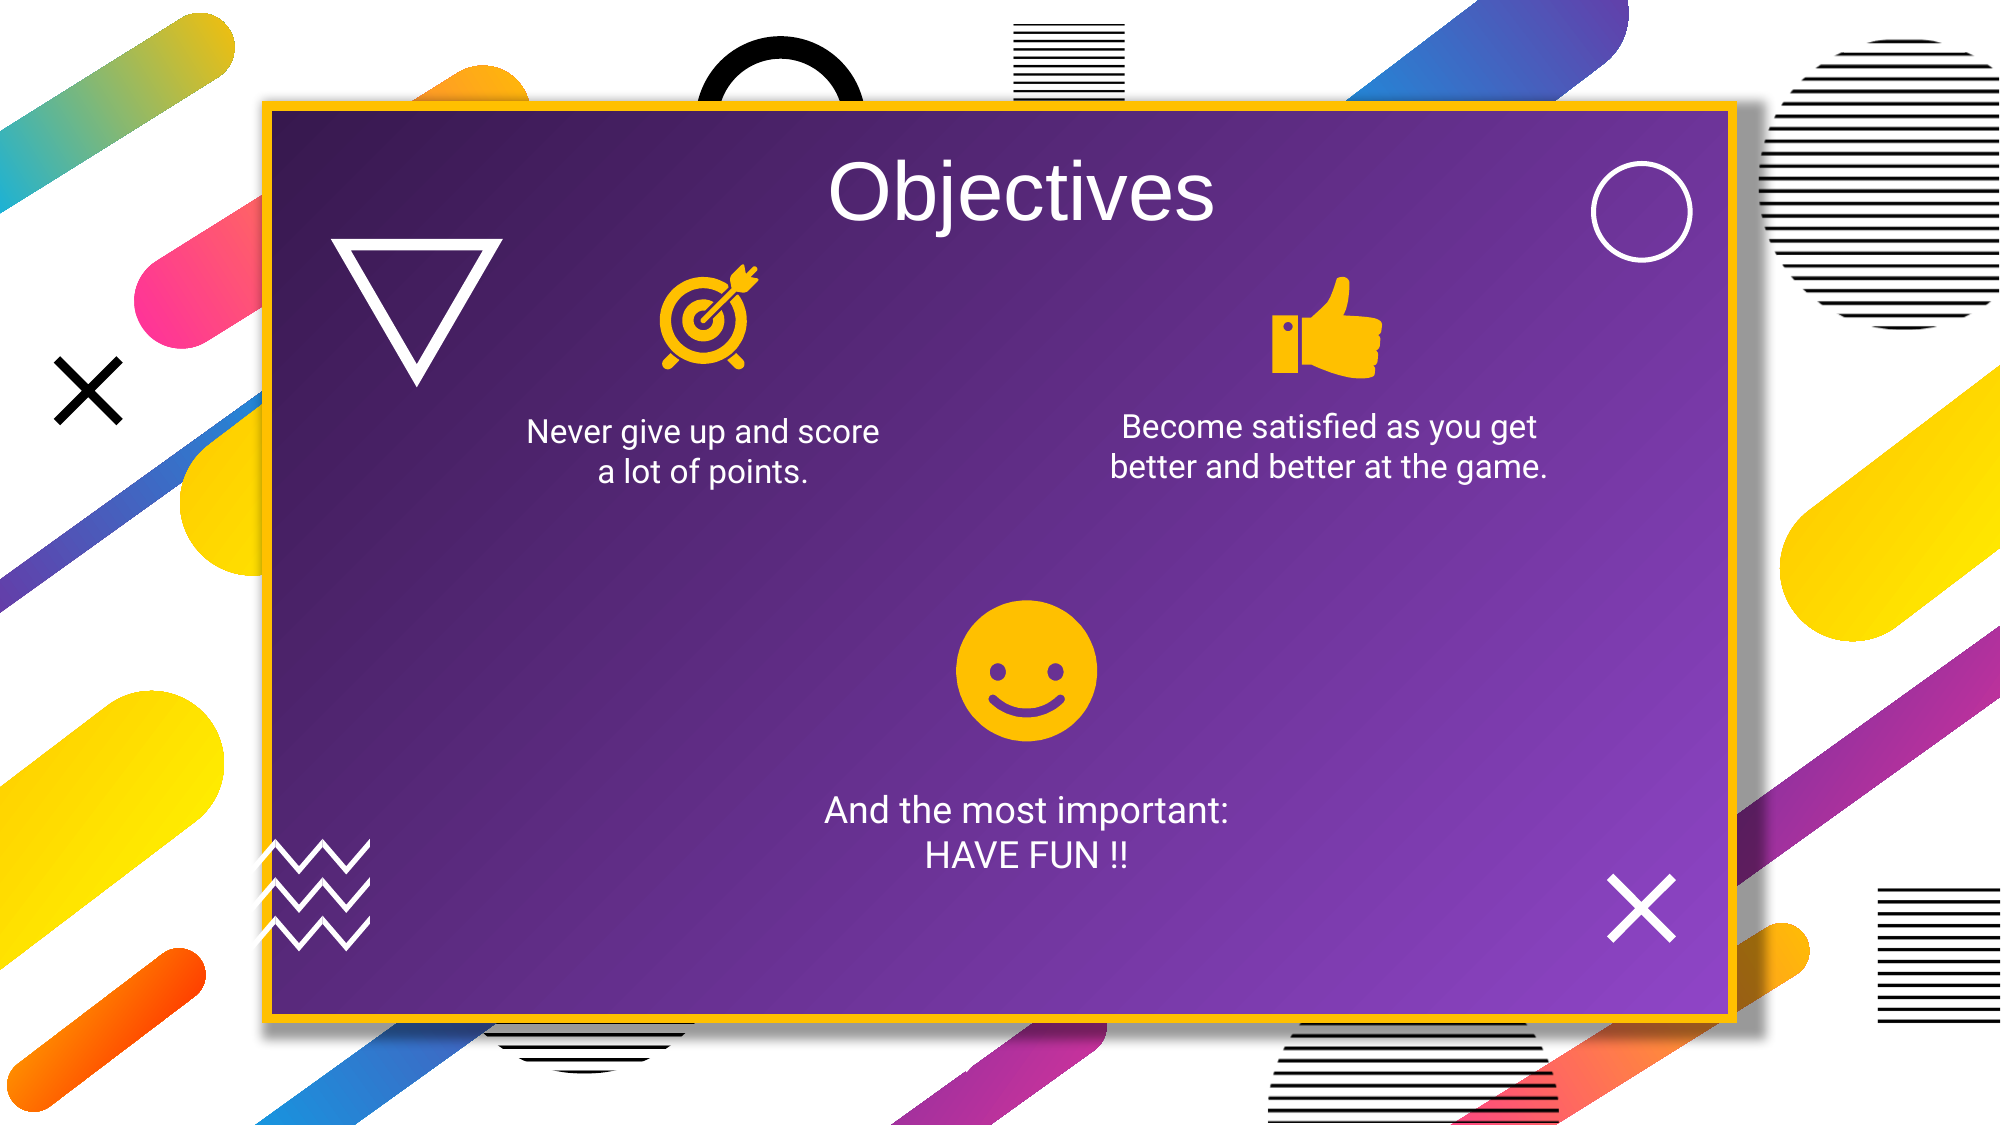

Slidehood.com
Objectives

Become satisfied as you get better and better at the game.

Never give up and score a lot of points.

And the most important:
HAVE FUN !!